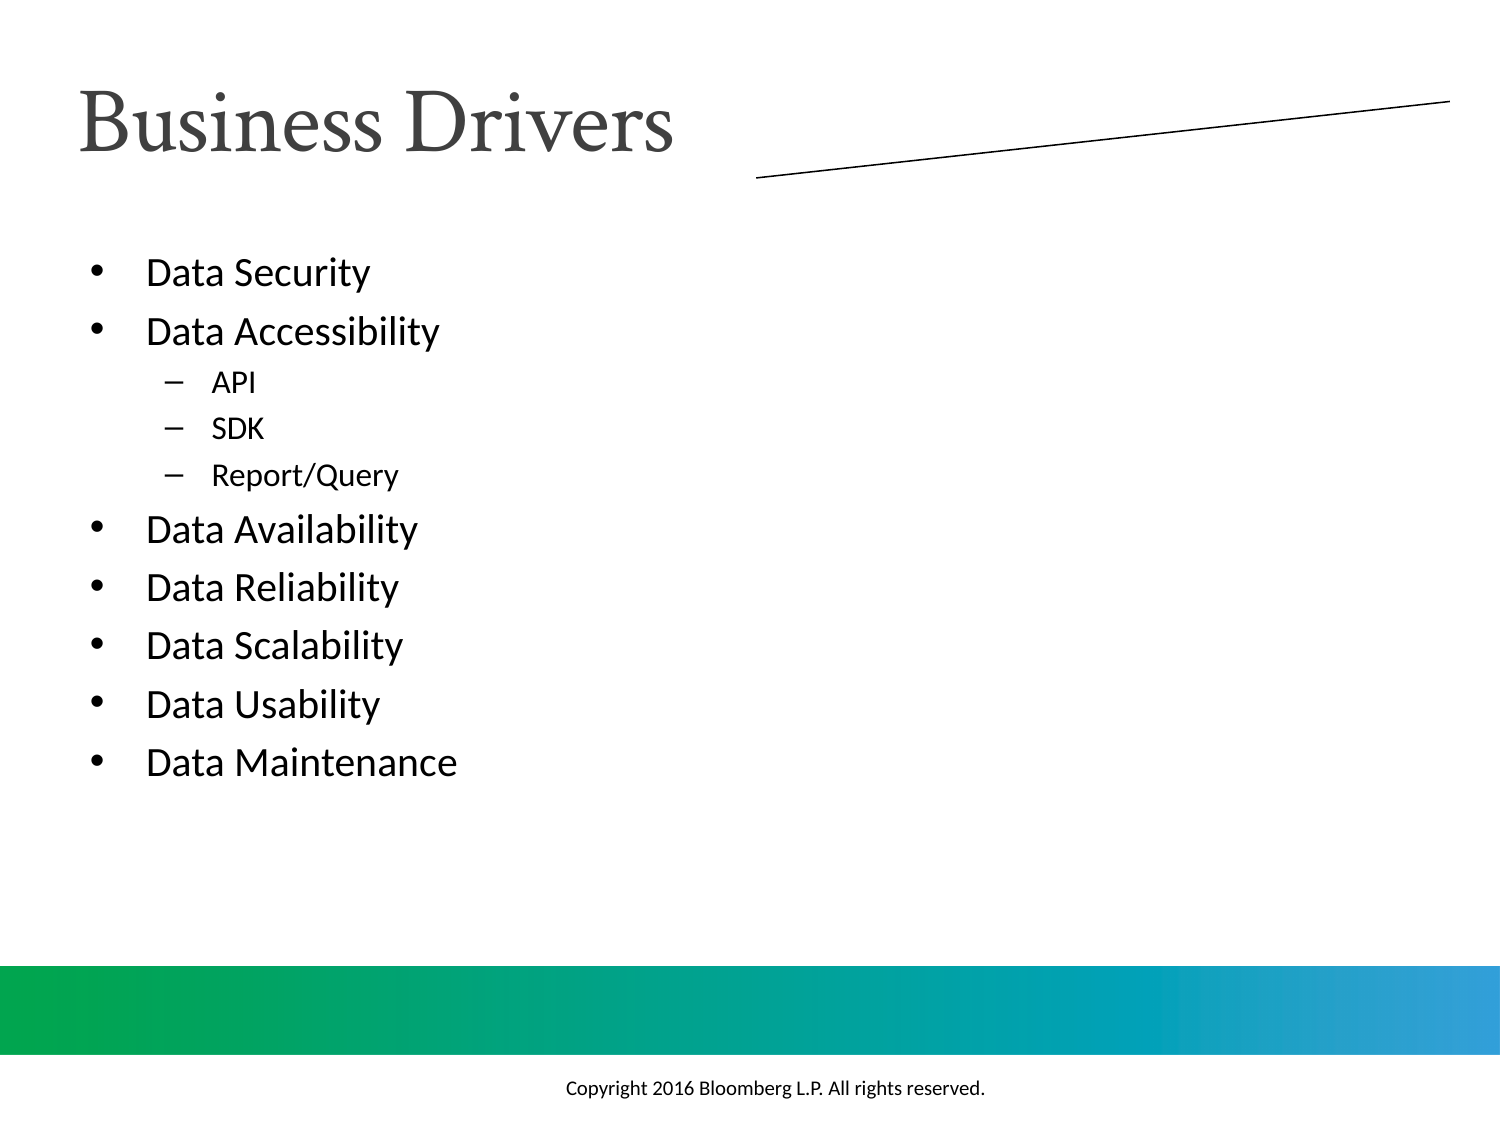

Business Drivers
Data Security
Data Accessibility
API
SDK
Report/Query
Data Availability
Data Reliability
Data Scalability
Data Usability
Data Maintenance

Copyright 2016 Bloomberg L.P. All rights reserved.